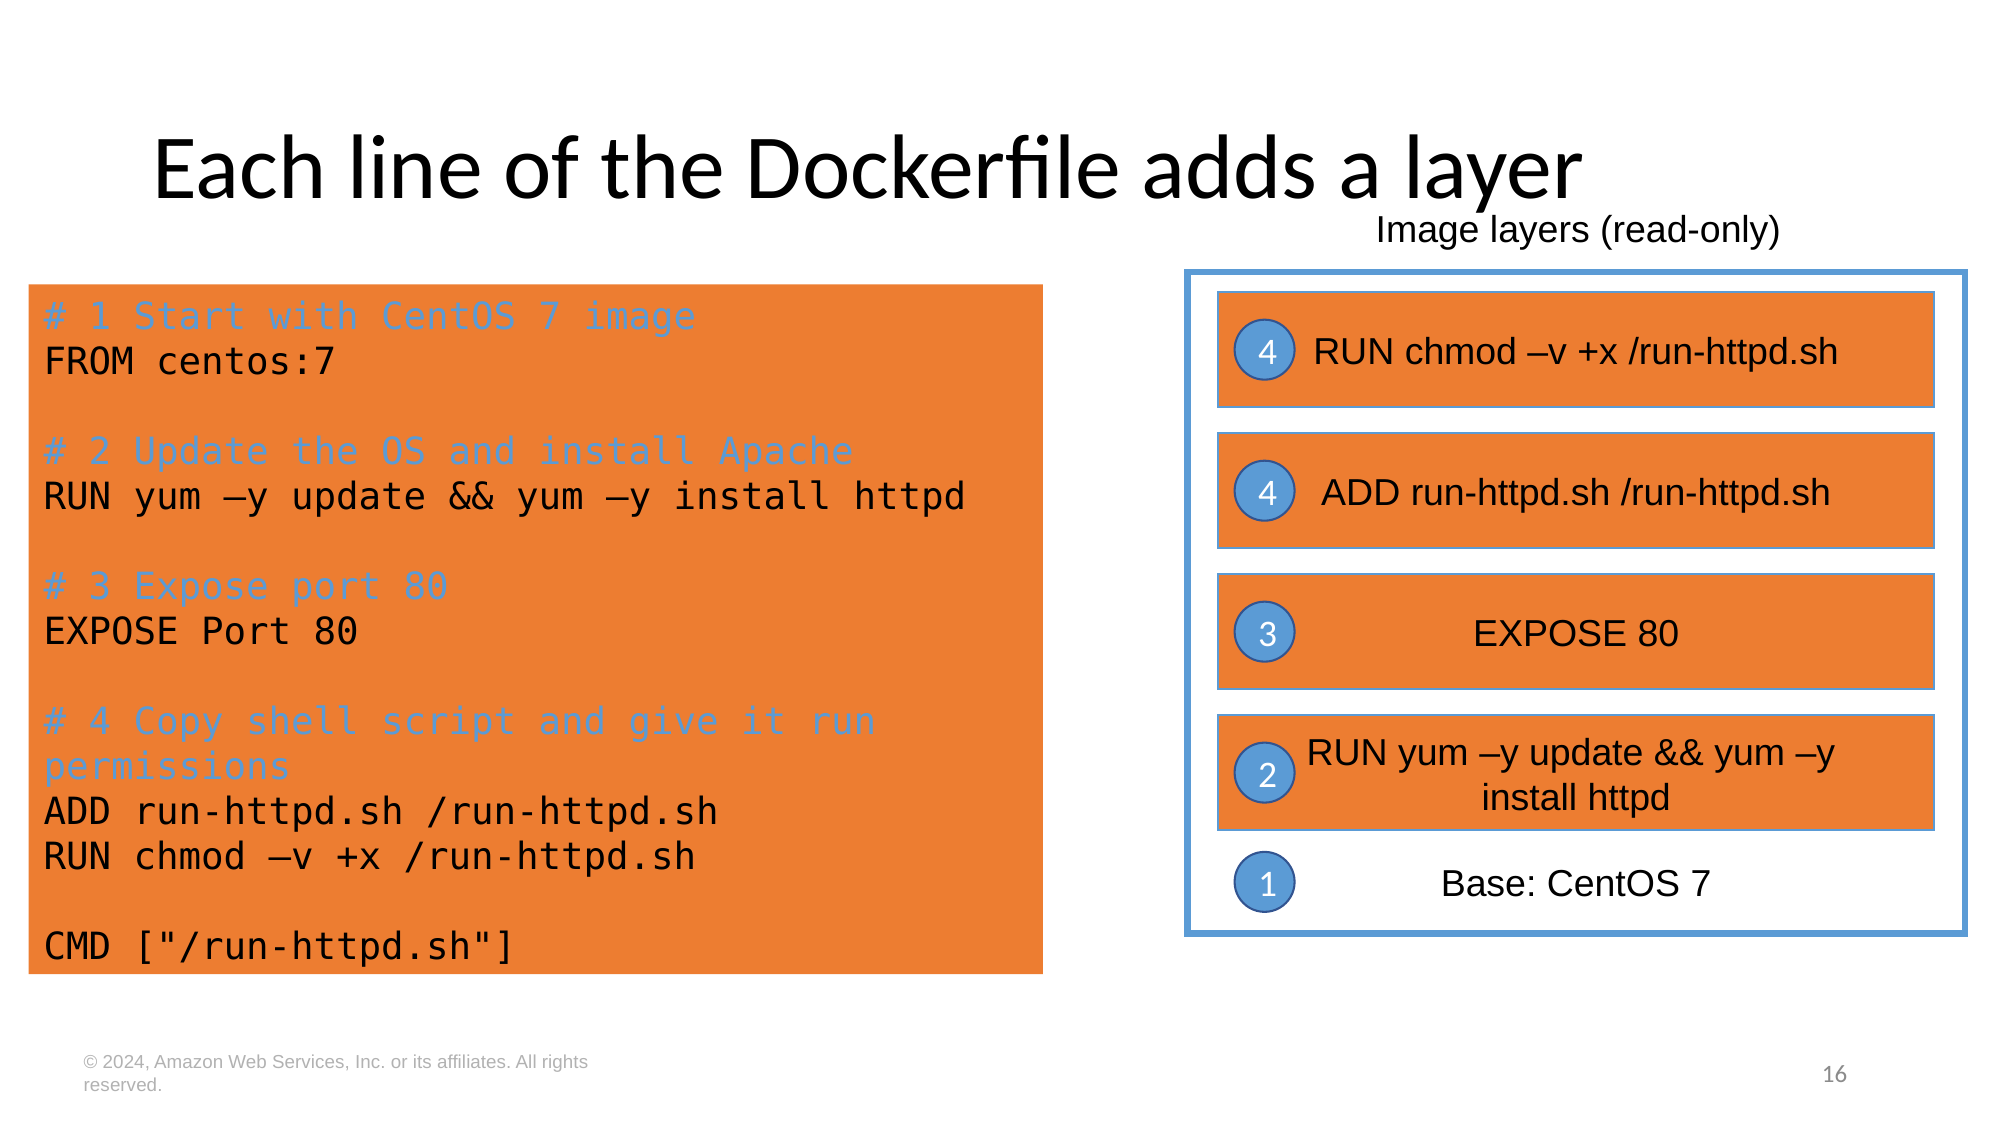

# Each line of the Dockerfile adds a layer
Image layers (read-only)

RUN chmod –v +x /run-httpd.sh
4
ADD run-httpd.sh /run-httpd.sh
4
EXPOSE 80
3
RUN yum –y update && yum –y
install httpd
2
Base: CentOS 7
1
# 1 Start with CentOS 7 image
FROM centos:7

# 2 Update the OS and install Apache
RUN yum –y update && yum –y install httpd

# 3 Expose port 80
EXPOSE Port 80

# 4 Copy shell script and give it run permissions
ADD run-httpd.sh /run-httpd.sh
RUN chmod –v +x /run-httpd.sh

CMD ["/run-httpd.sh"]
© 2024, Amazon Web Services, Inc. or its affiliates. All rights reserved.
16